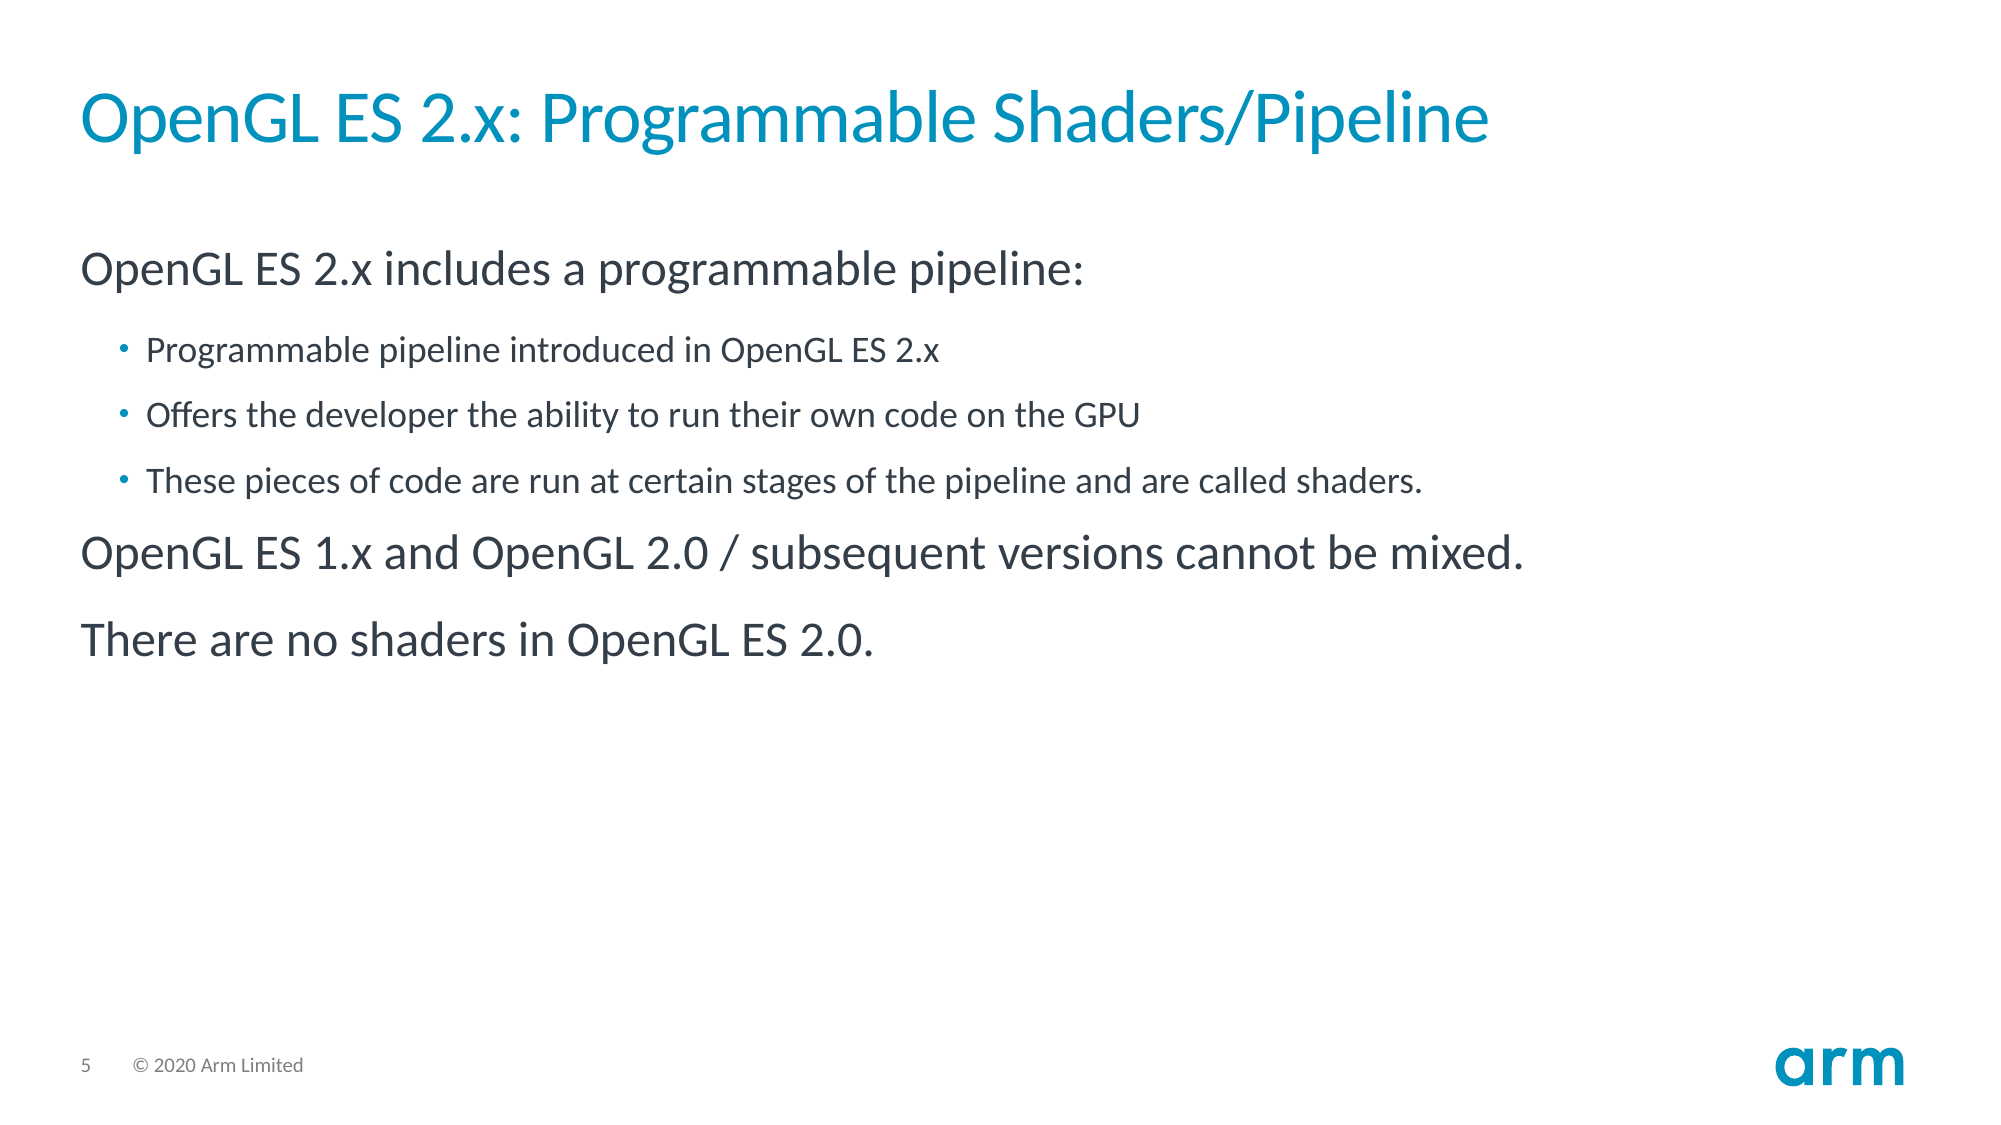

# OpenGL ES 2.x: Programmable Shaders/Pipeline
OpenGL ES 2.x includes a programmable pipeline:
Programmable pipeline introduced in OpenGL ES 2.x
Offers the developer the ability to run their own code on the GPU
These pieces of code are run at certain stages of the pipeline and are called shaders.
OpenGL ES 1.x and OpenGL 2.0 / subsequent versions cannot be mixed.
There are no shaders in OpenGL ES 2.0.